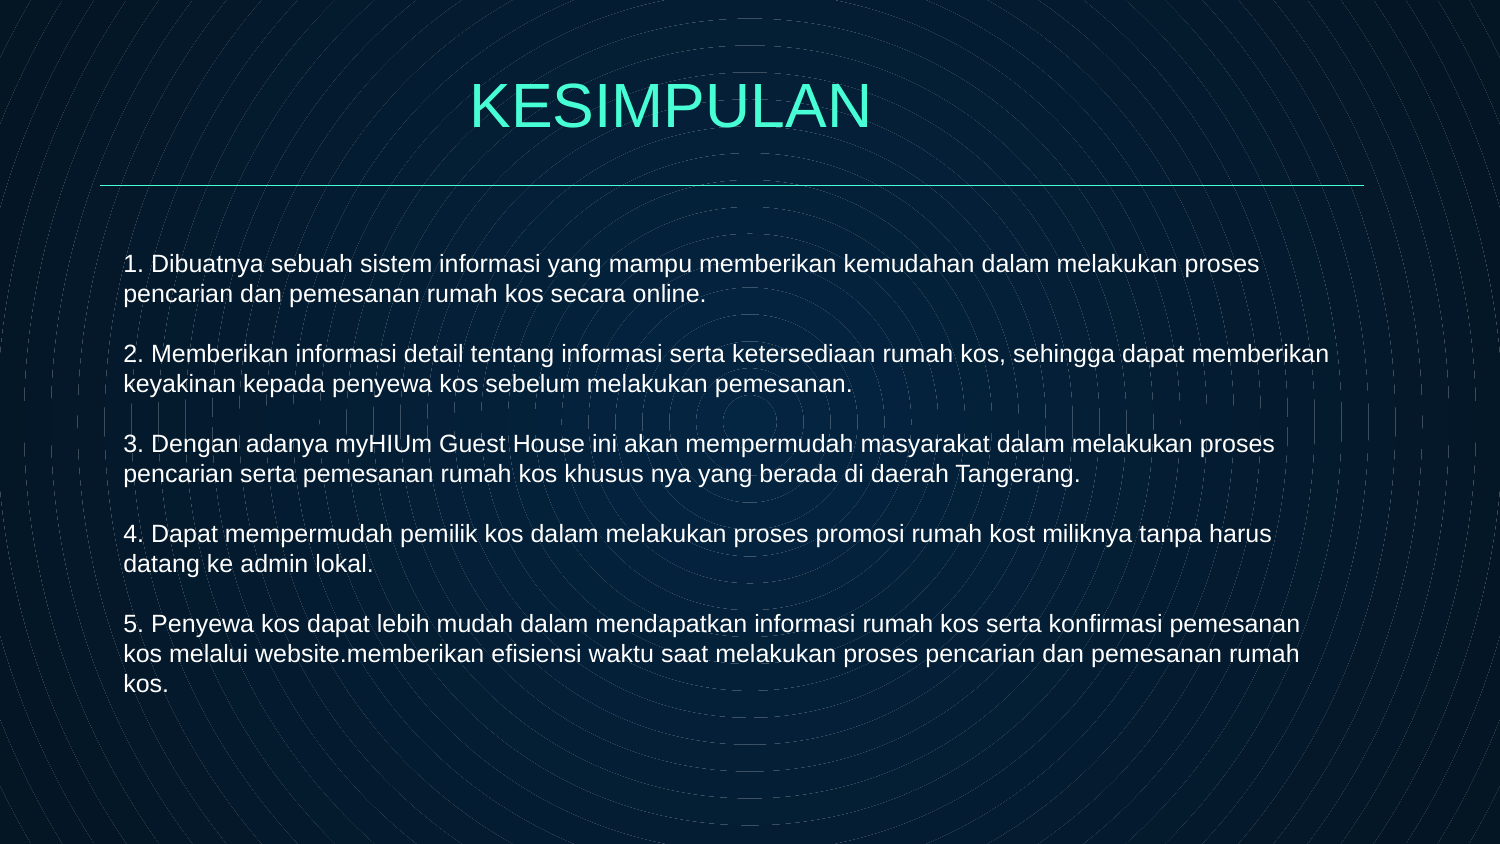

# KESIMPULAN
1. Dibuatnya sebuah sistem informasi yang mampu memberikan kemudahan dalam melakukan proses pencarian dan pemesanan rumah kos secara online.

2. Memberikan informasi detail tentang informasi serta ketersediaan rumah kos, sehingga dapat memberikan keyakinan kepada penyewa kos sebelum melakukan pemesanan.

3. Dengan adanya myHIUm Guest House ini akan mempermudah masyarakat dalam melakukan proses pencarian serta pemesanan rumah kos khusus nya yang berada di daerah Tangerang.

4. Dapat mempermudah pemilik kos dalam melakukan proses promosi rumah kost miliknya tanpa harus datang ke admin lokal.

5. Penyewa kos dapat lebih mudah dalam mendapatkan informasi rumah kos serta konfirmasi pemesanan kos melalui website.memberikan efisiensi waktu saat melakukan proses pencarian dan pemesanan rumah kos.